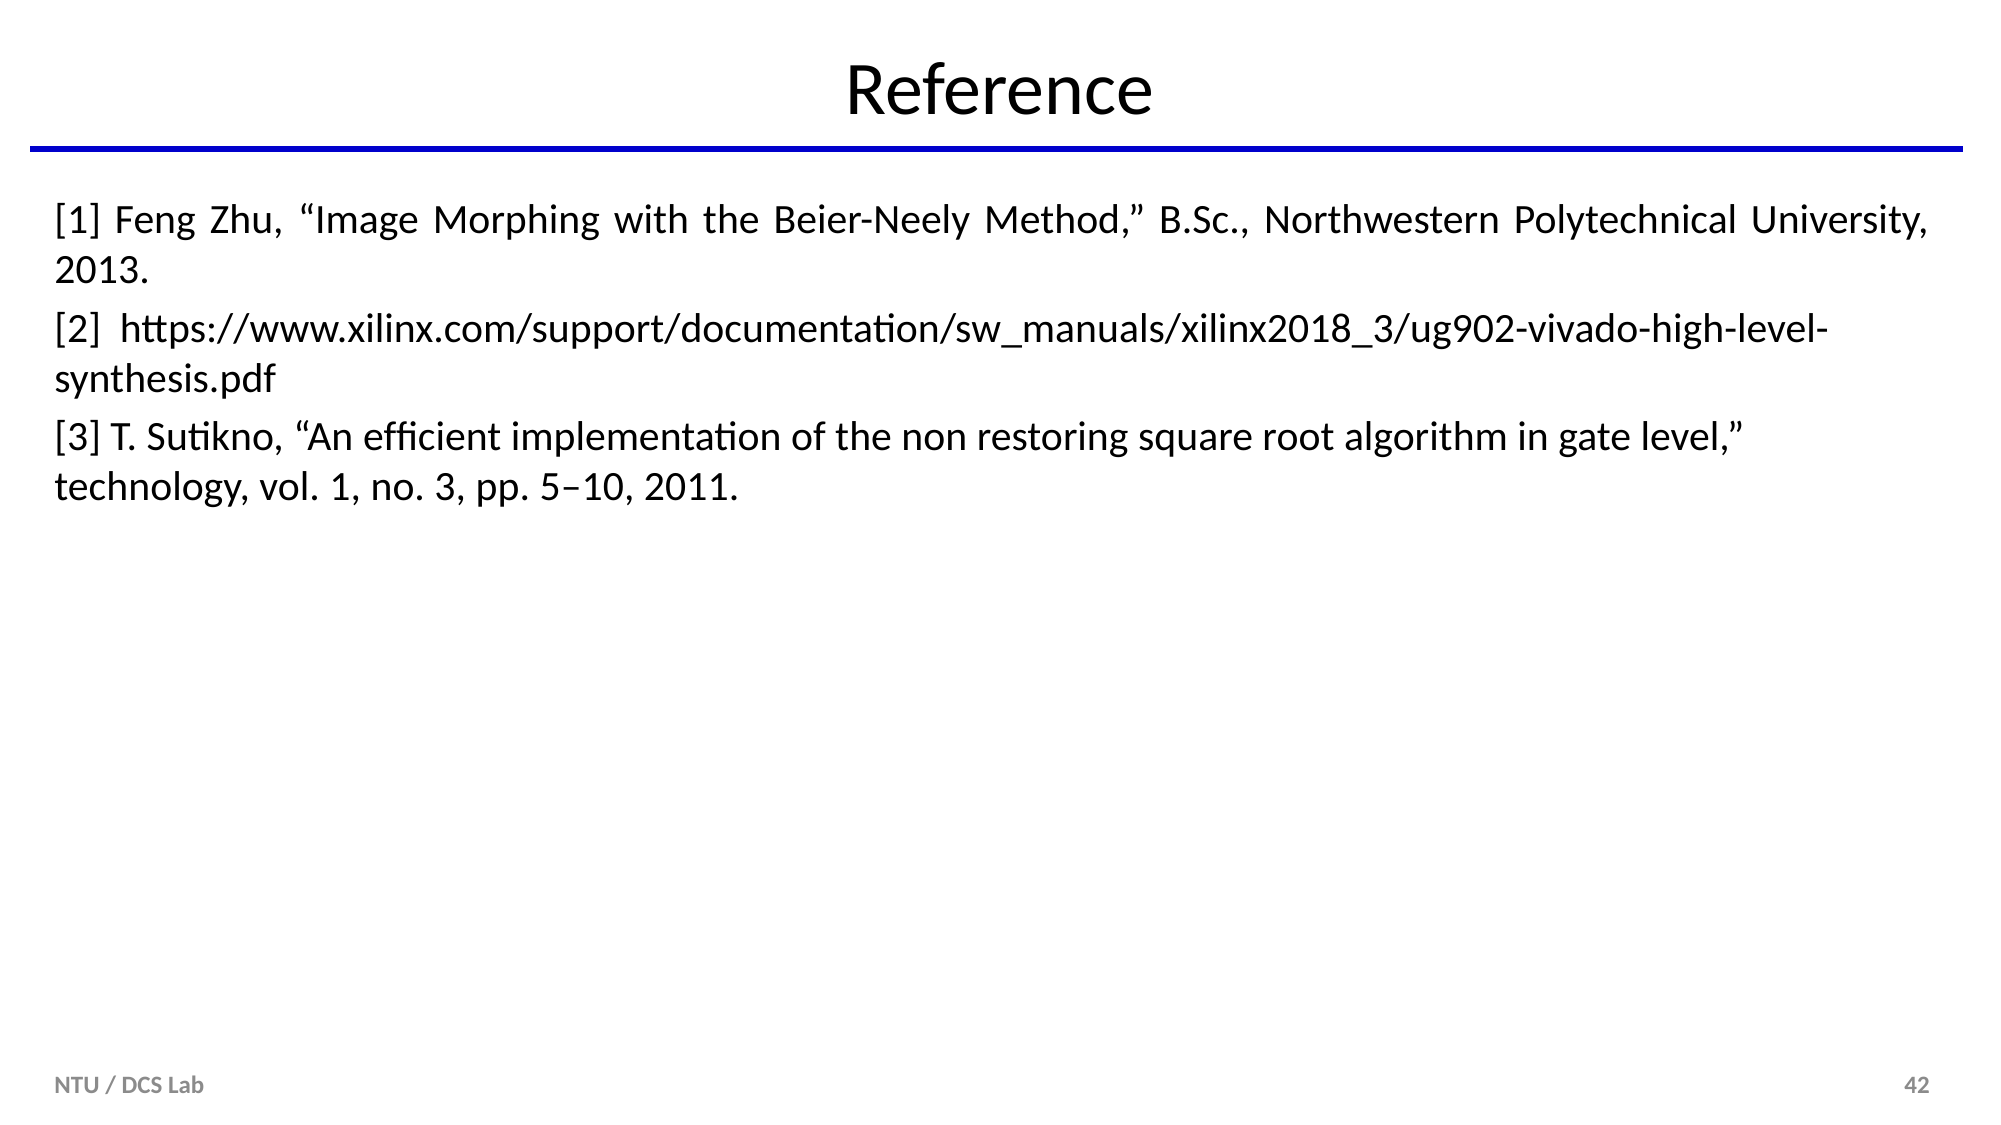

# Reference
[1] Feng Zhu, “Image Morphing with the Beier-Neely Method,” B.Sc., Northwestern Polytechnical University, 2013.
[2]  https://www.xilinx.com/support/documentation/sw_manuals/xilinx2018_3/ug902-vivado-high-level-synthesis.pdf
[3] T. Sutikno, “An efﬁcient implementation of the non restoring square root algorithm in gate level,” technology, vol. 1, no. 3, pp. 5–10, 2011.
NTU / DCS Lab
42